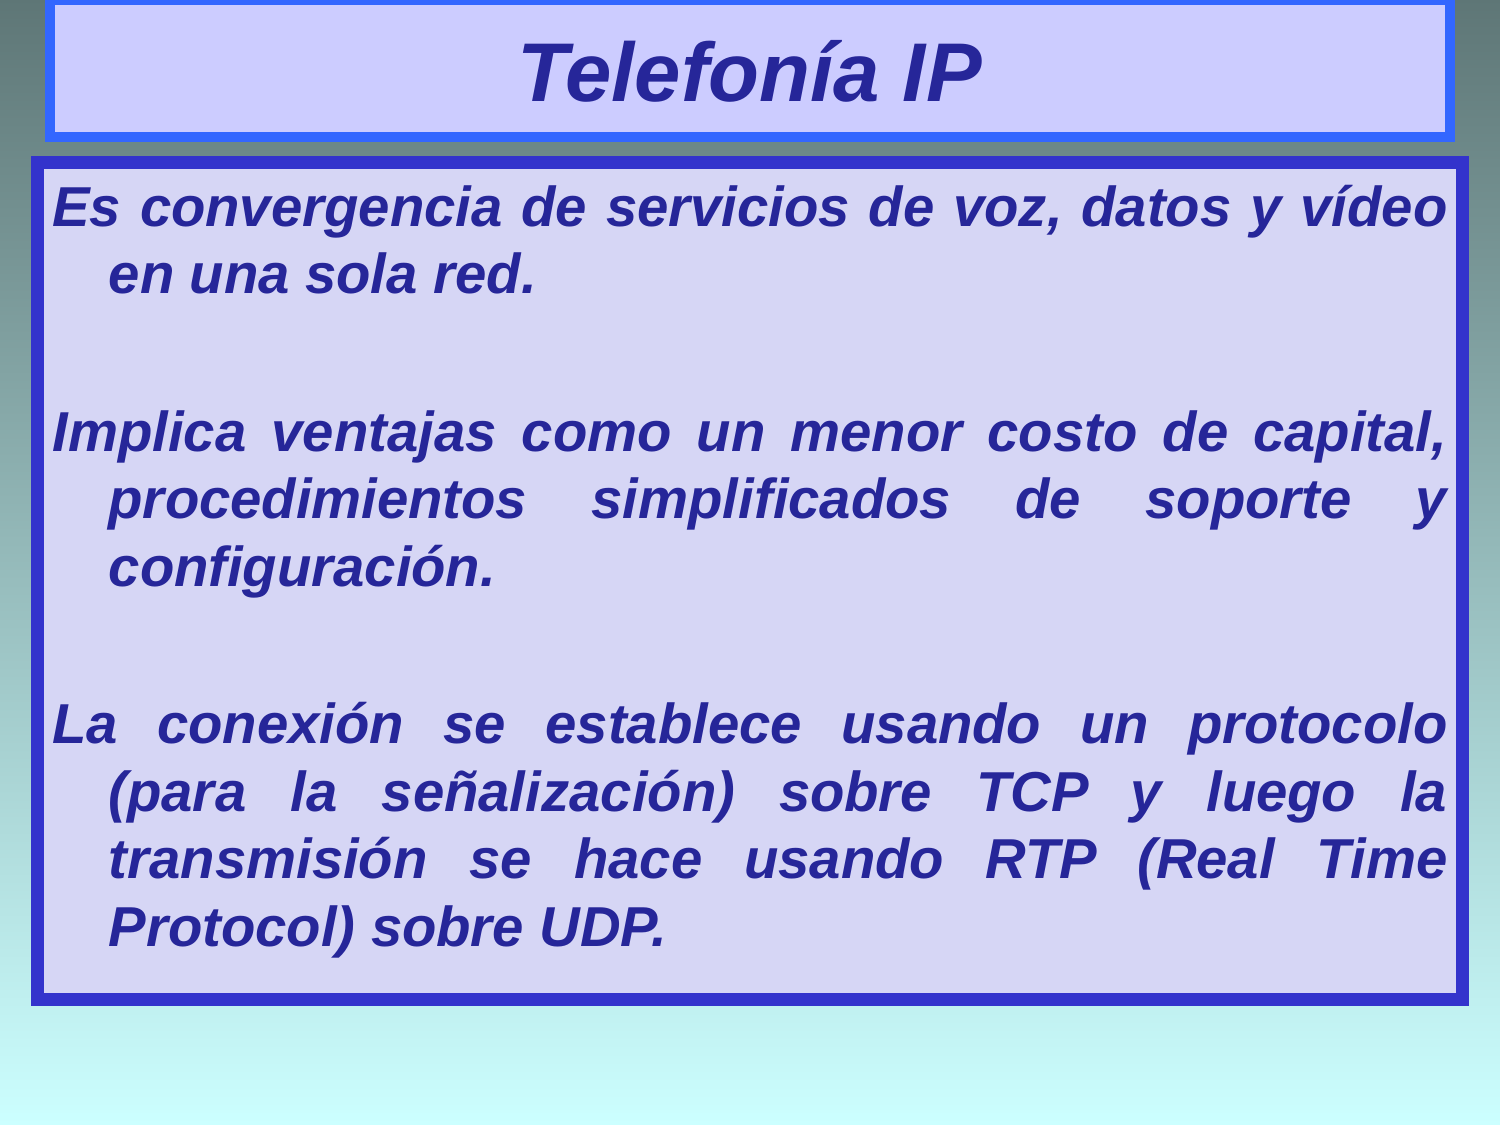

# Telefonía IP
Es convergencia de servicios de voz, datos y vídeo en una sola red.

Implica ventajas como un menor costo de capital, procedimientos simplificados de soporte y configuración.

La conexión se establece usando un protocolo (para la señalización) sobre TCP y luego la transmisión se hace usando RTP (Real Time Protocol) sobre UDP.